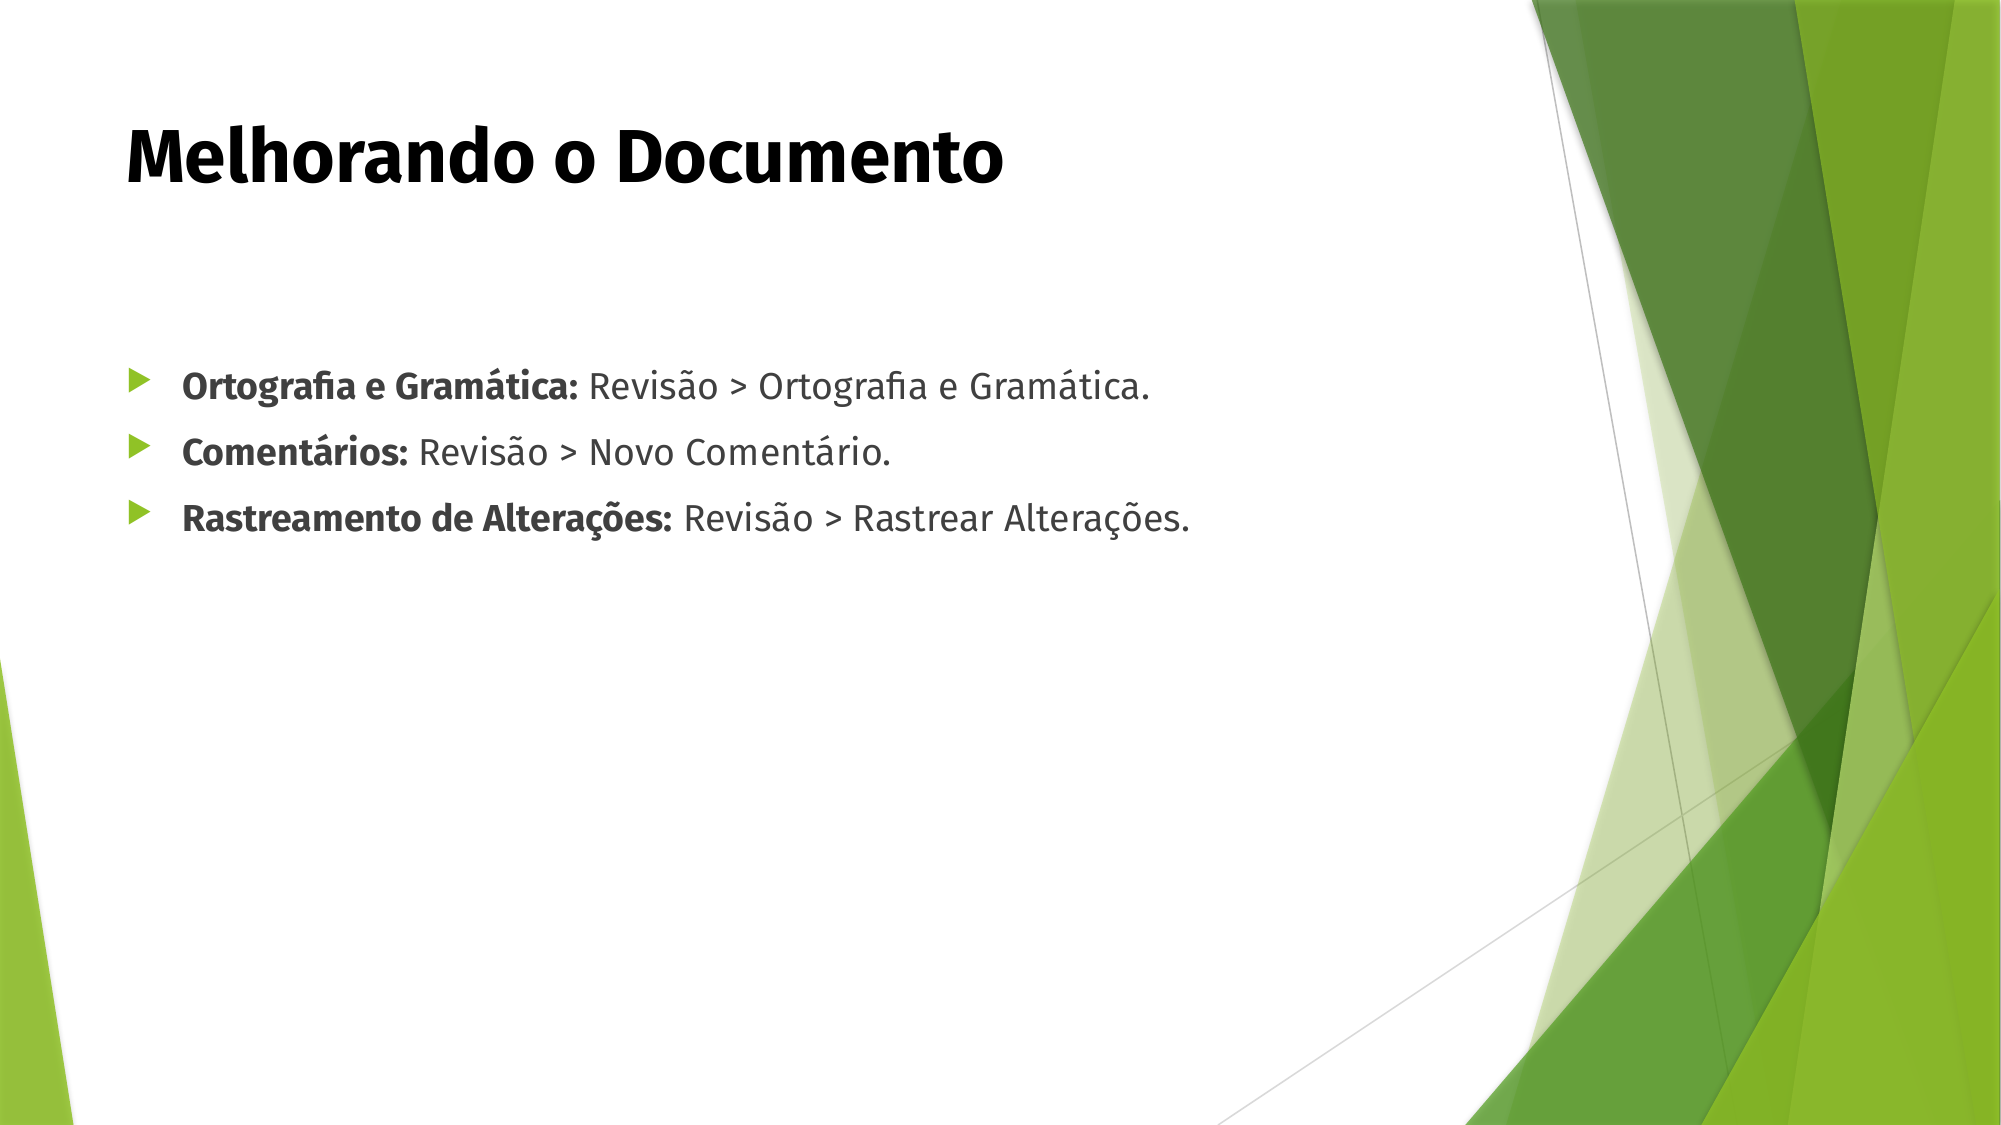

# Melhorando o Documento
Ortografia e Gramática: Revisão > Ortografia e Gramática.
Comentários: Revisão > Novo Comentário.
Rastreamento de Alterações: Revisão > Rastrear Alterações.